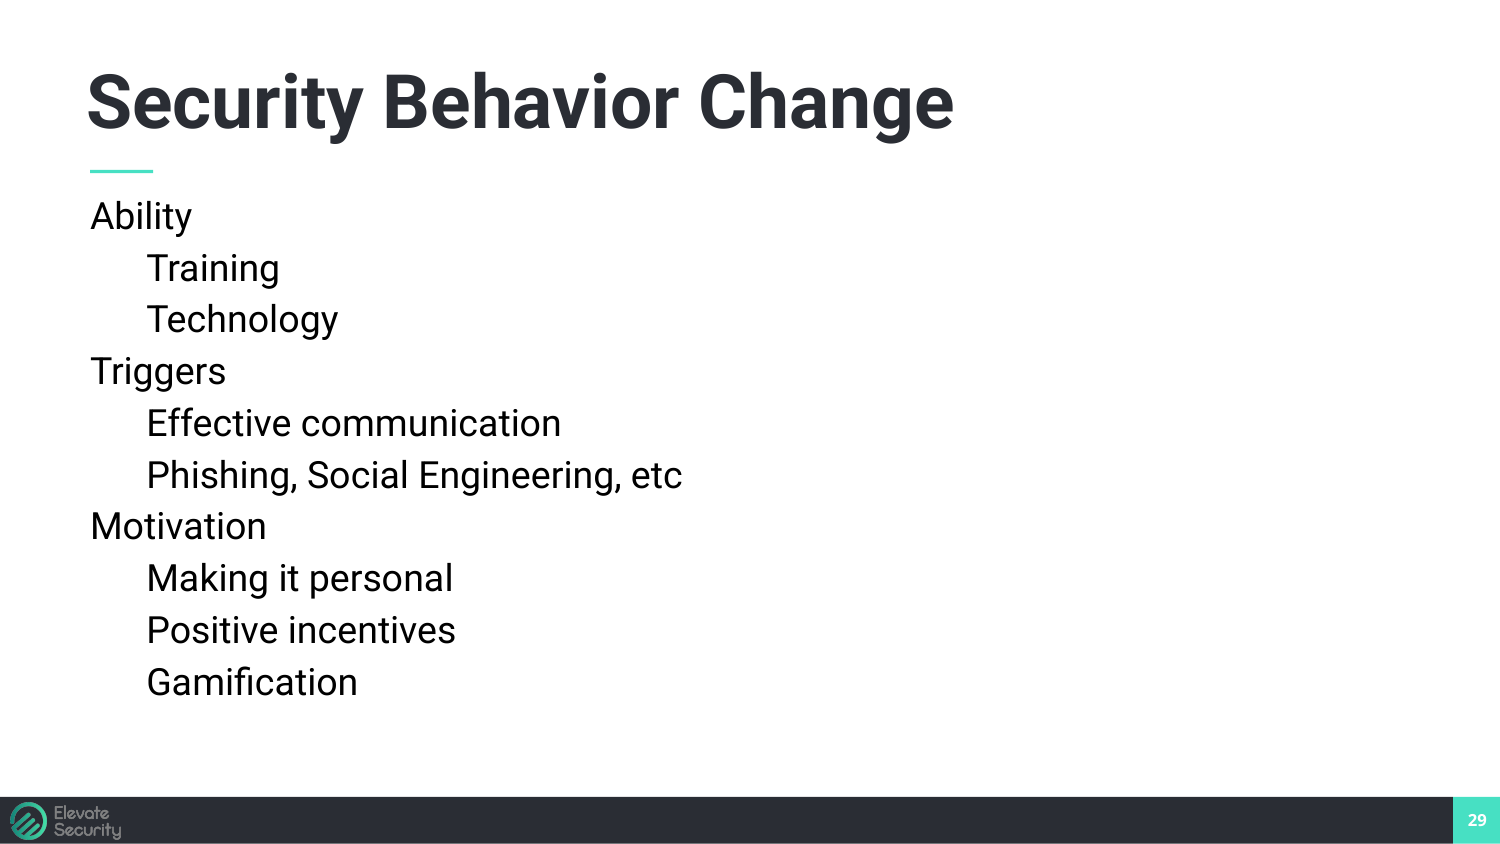

Security Behavior Change

Ability
Training
Technology
Triggers
Effective communication
Phishing, Social Engineering, etc
Motivation
Making it personal
Positive incentives
Gamification